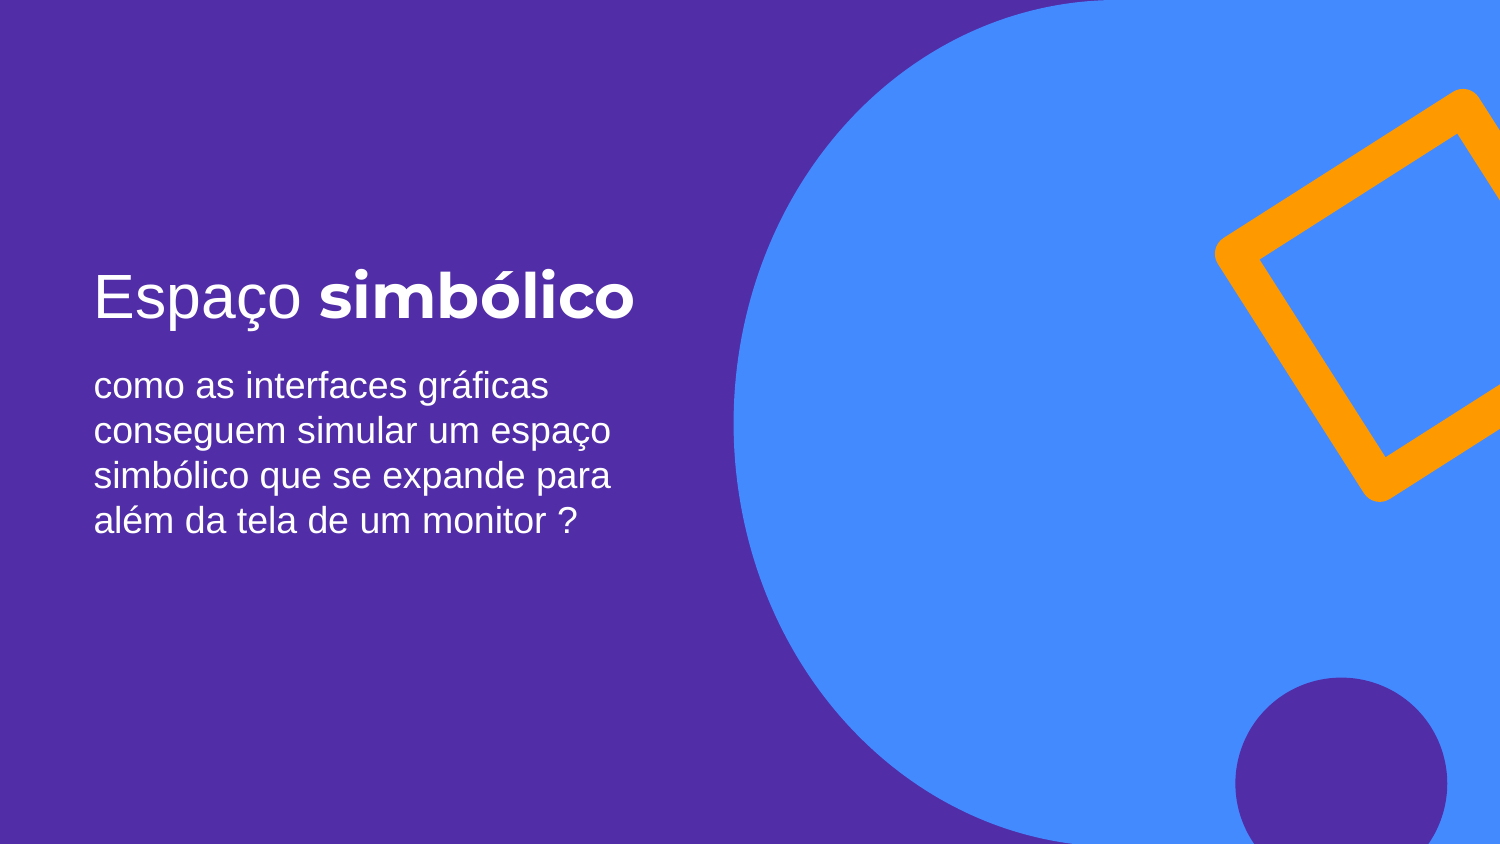

# Espaço simbólico
como as interfaces gráficas conseguem simular um espaço simbólico que se expande para além da tela de um monitor ?